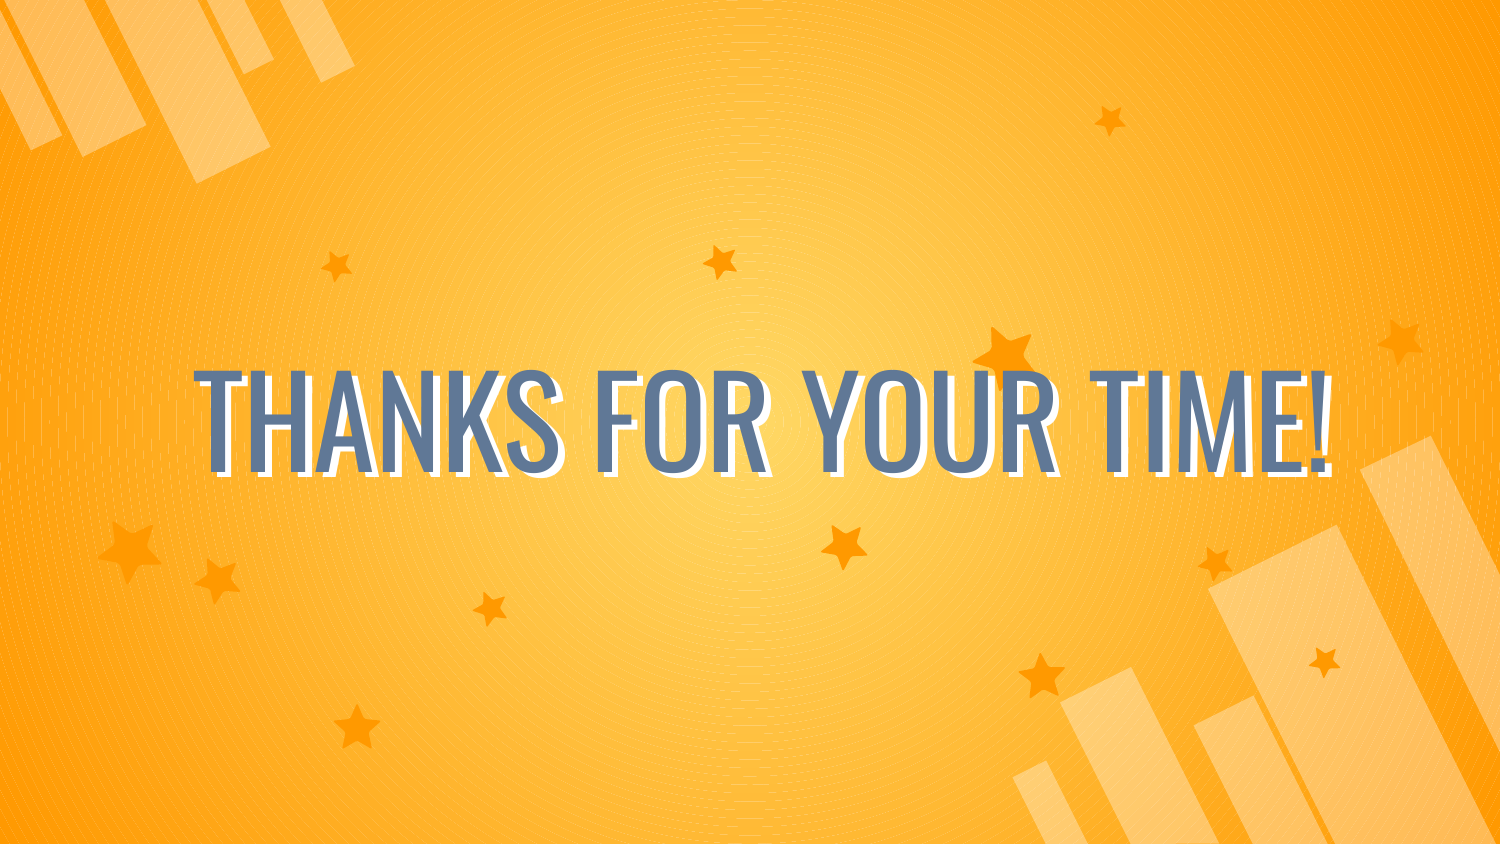

THANKS FOR YOUR TIME!
THANKS FOR YOUR TIME!